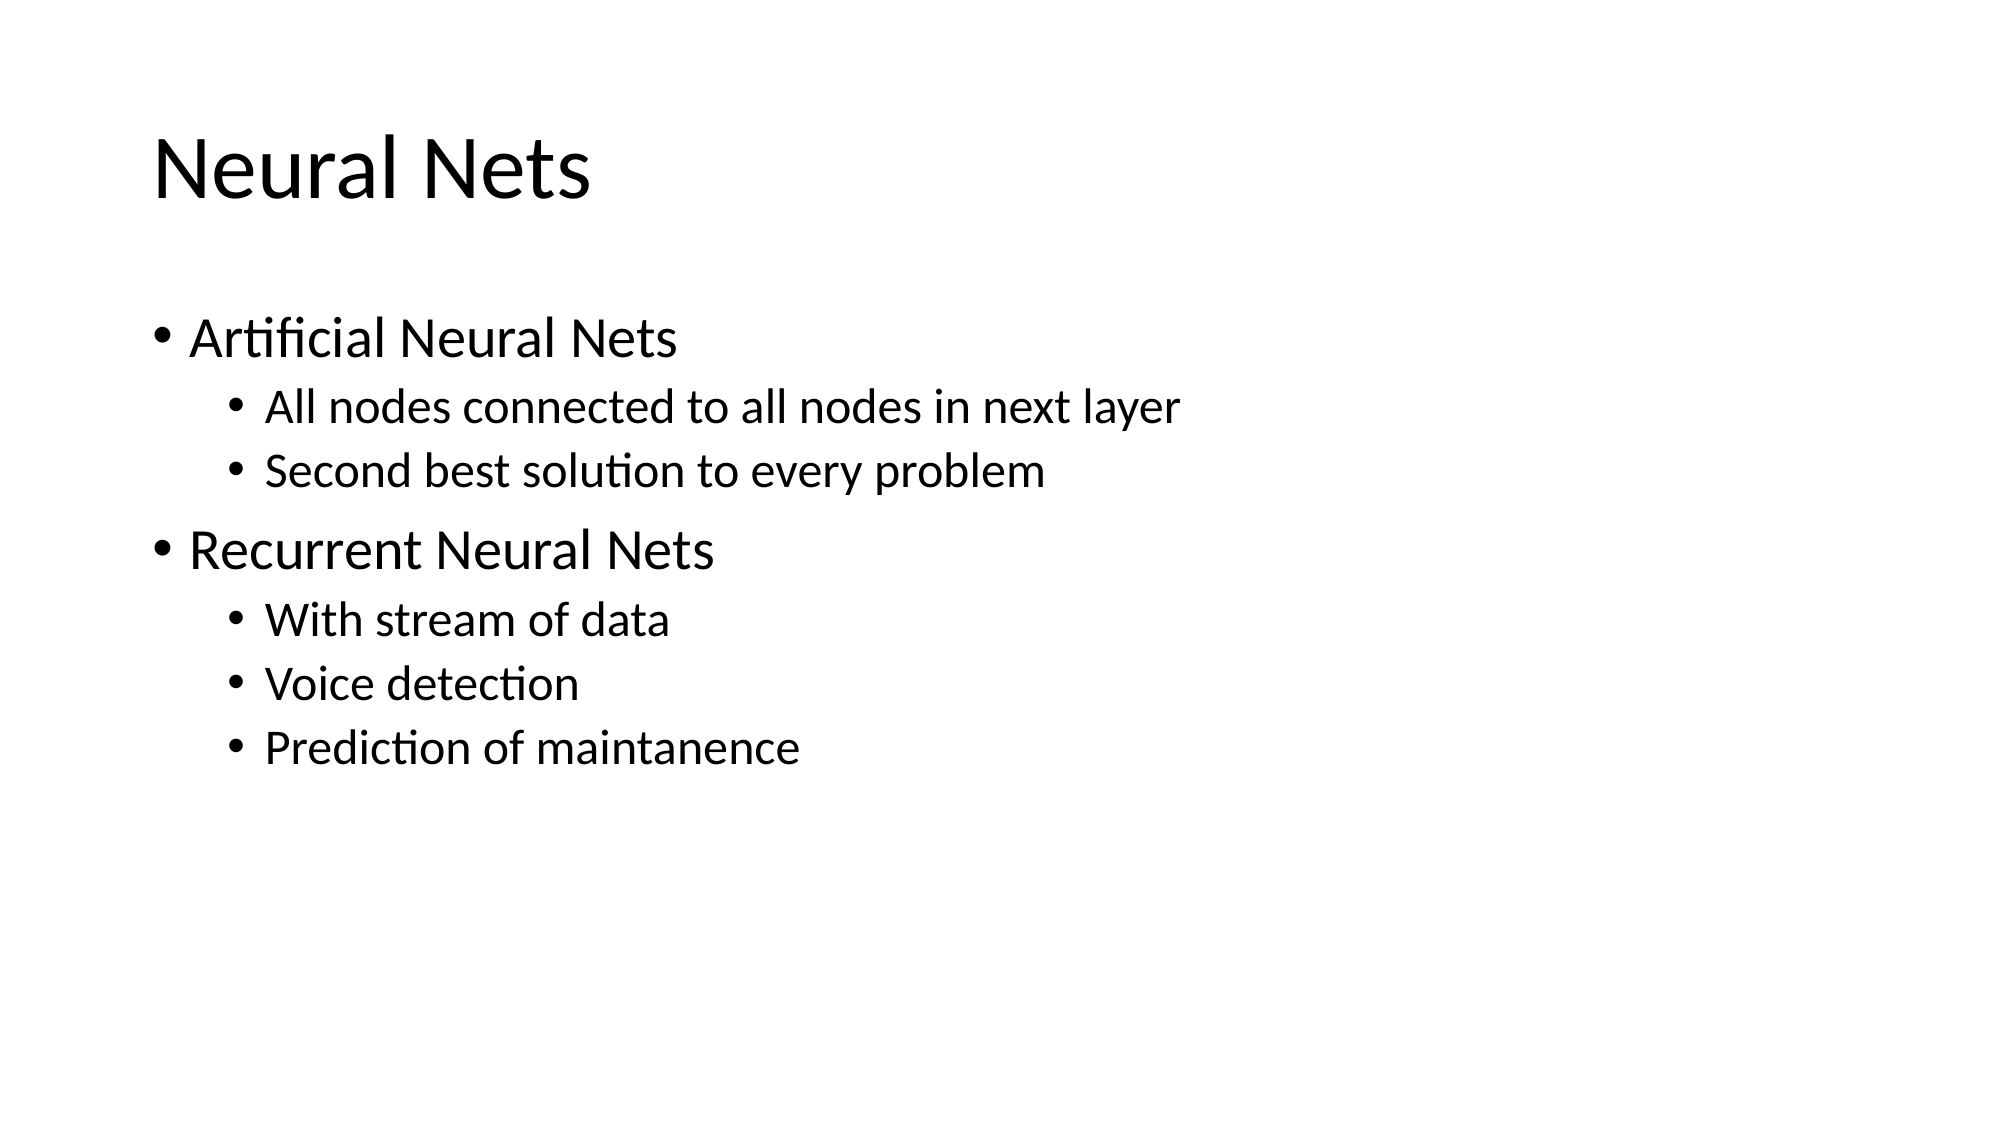

# Neural Nets
Artificial Neural Nets
All nodes connected to all nodes in next layer
Second best solution to every problem
Recurrent Neural Nets
With stream of data
Voice detection
Prediction of maintanence